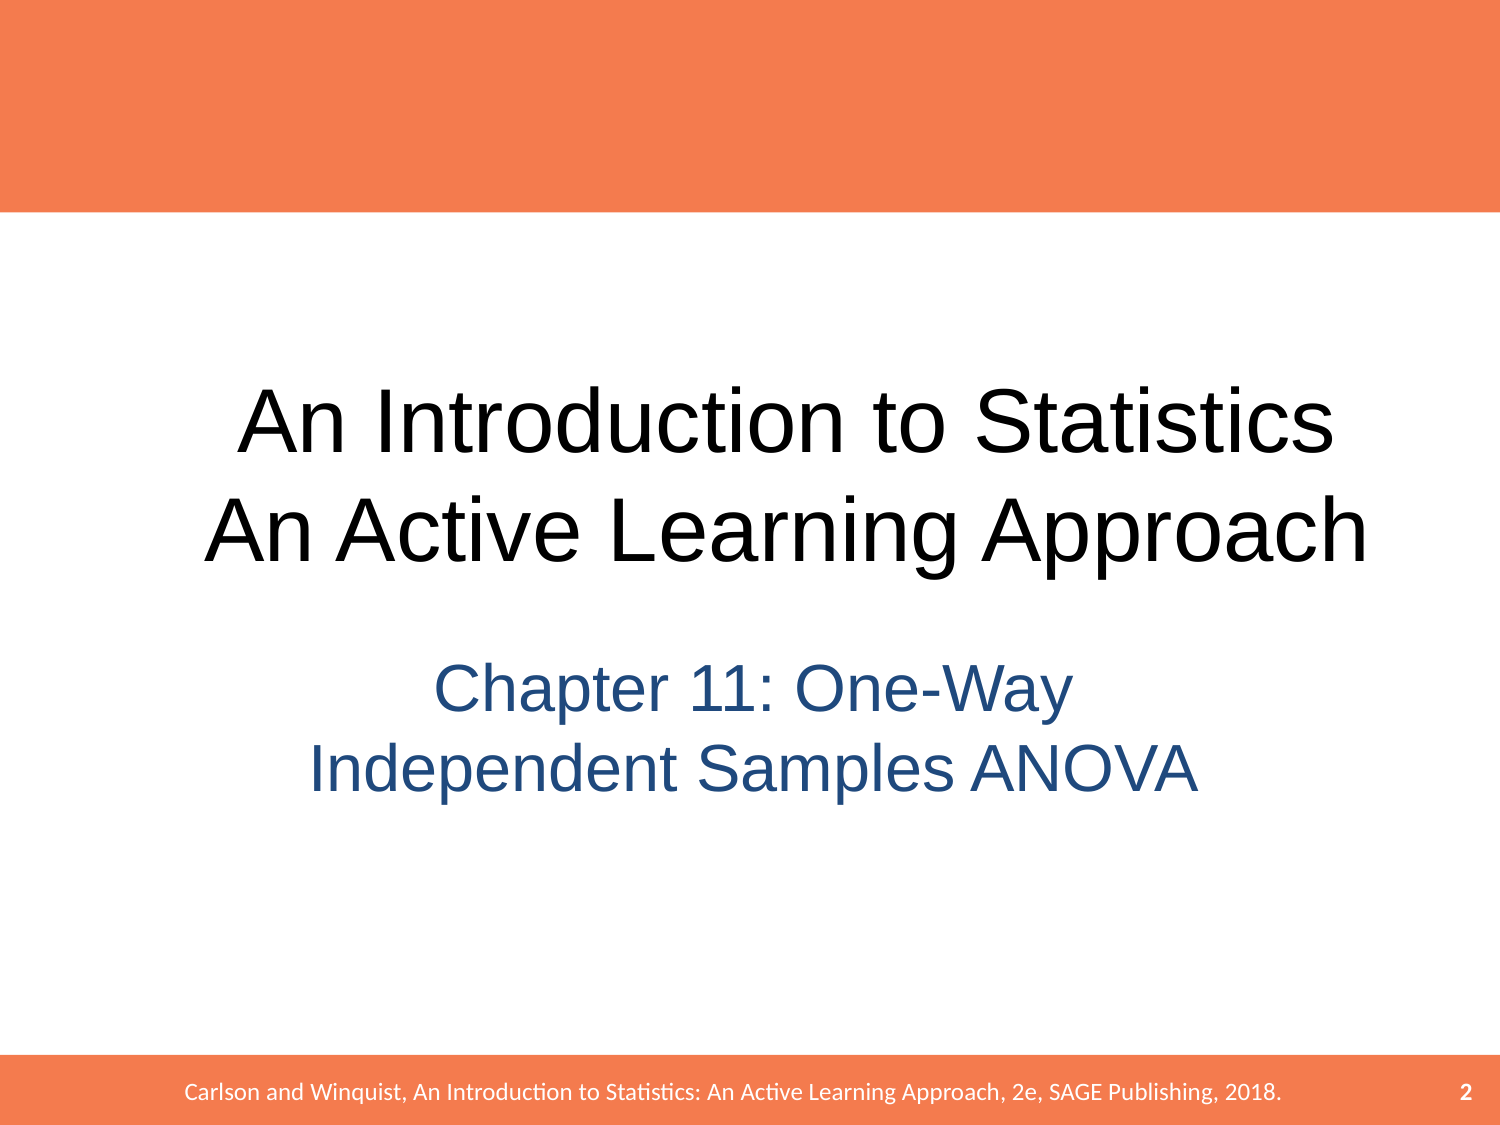

# An Introduction to Statistics An Active Learning Approach
Chapter 11: One-Way Independent Samples ANOVA
2
Carlson and Winquist, An Introduction to Statistics: An Active Learning Approach, 2e, SAGE Publishing, 2018.